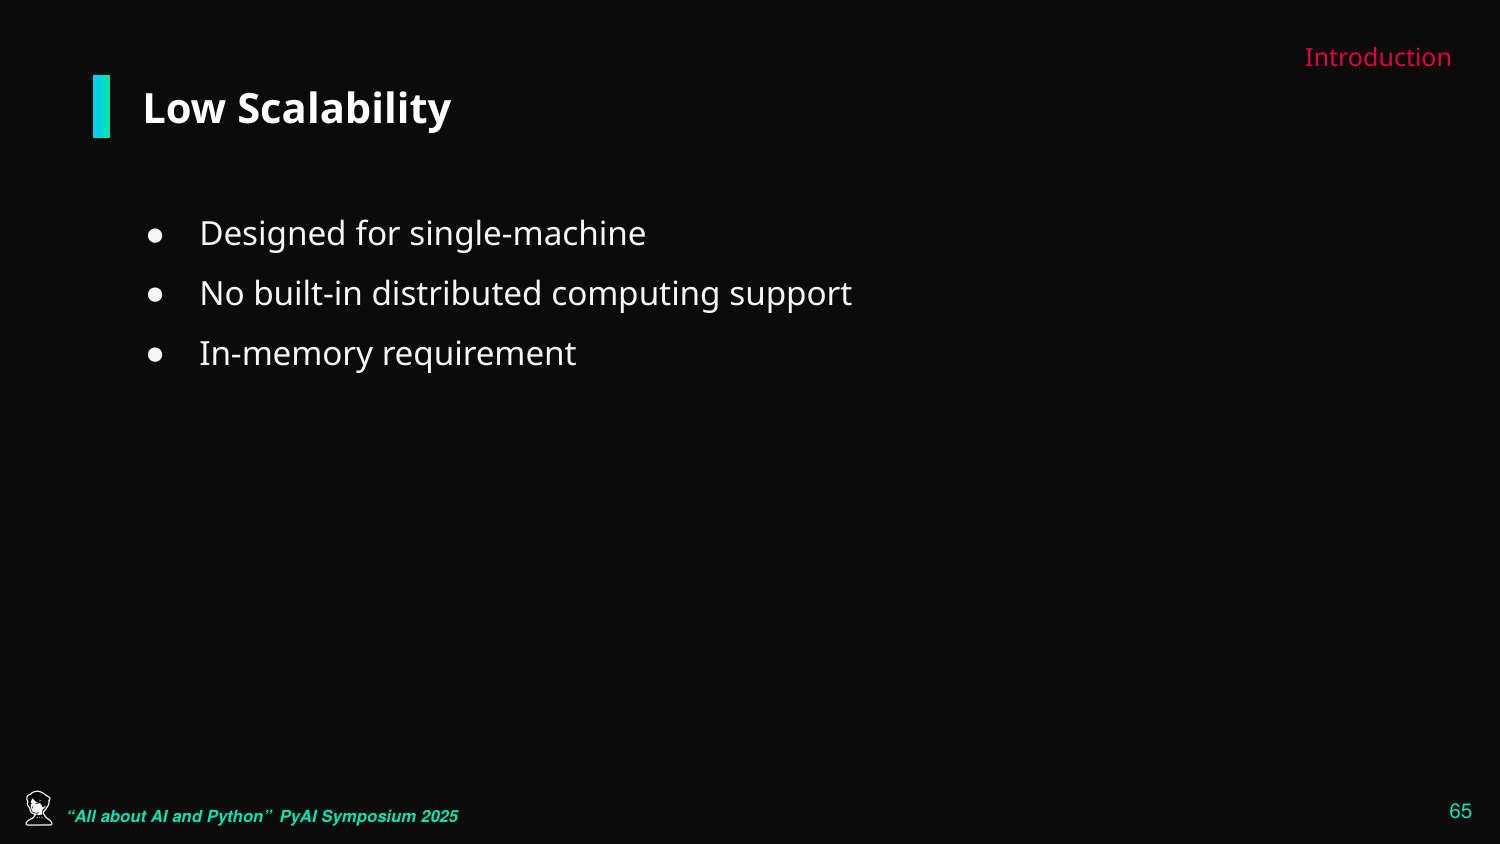

Introduction
# Low Scalability
Designed for single-machine
No built-in distributed computing support
In-memory requirement
65